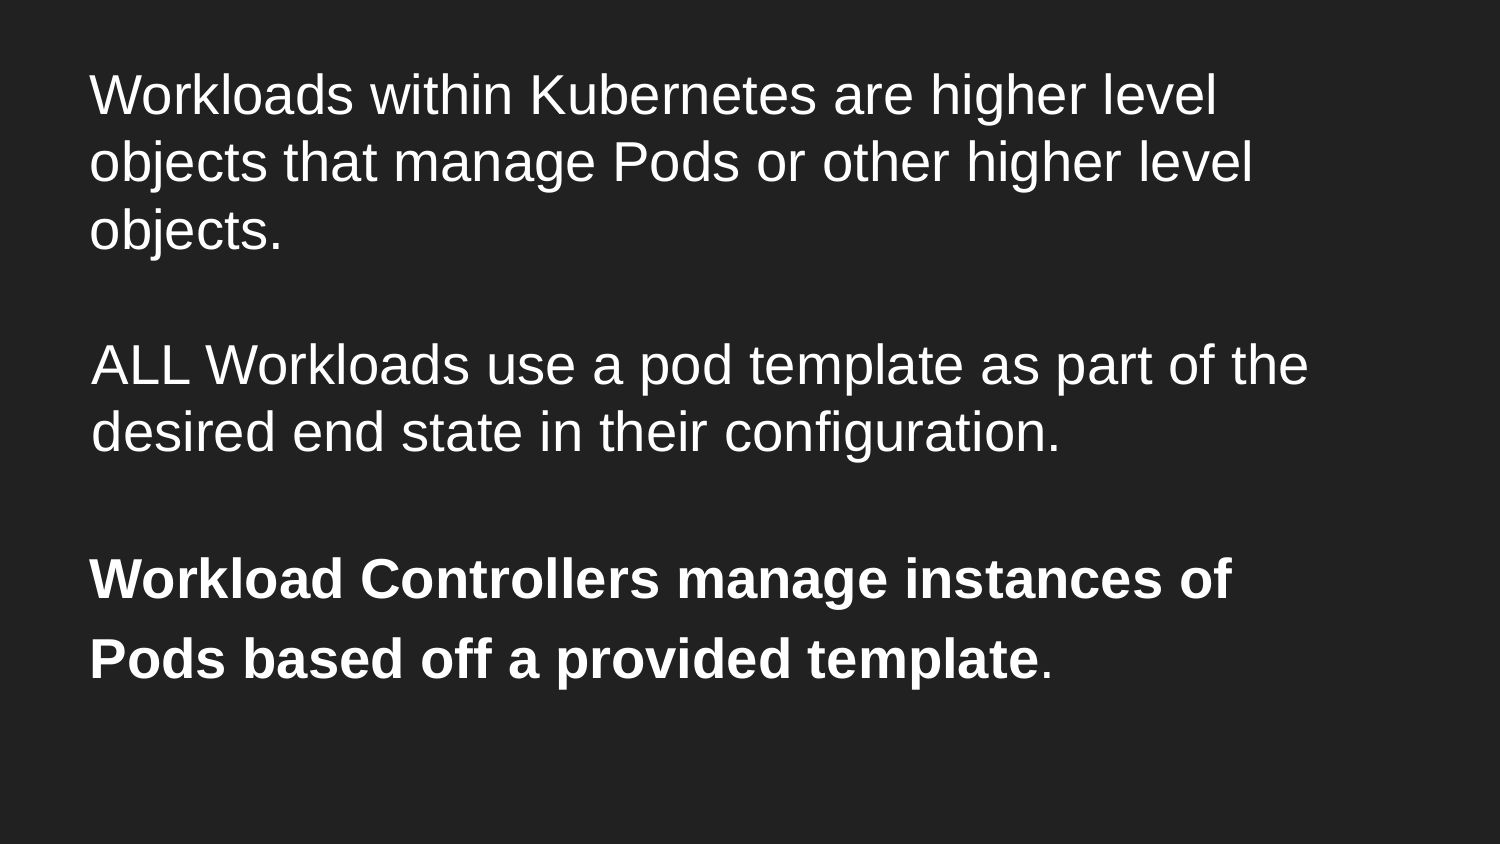

Workloads within Kubernetes are higher level objects that manage Pods or other higher level  objects.

ALL Workloads use a pod template as part of the desired end state in their configuration.

Workload Controllers manage instances of Pods based off a provided template.